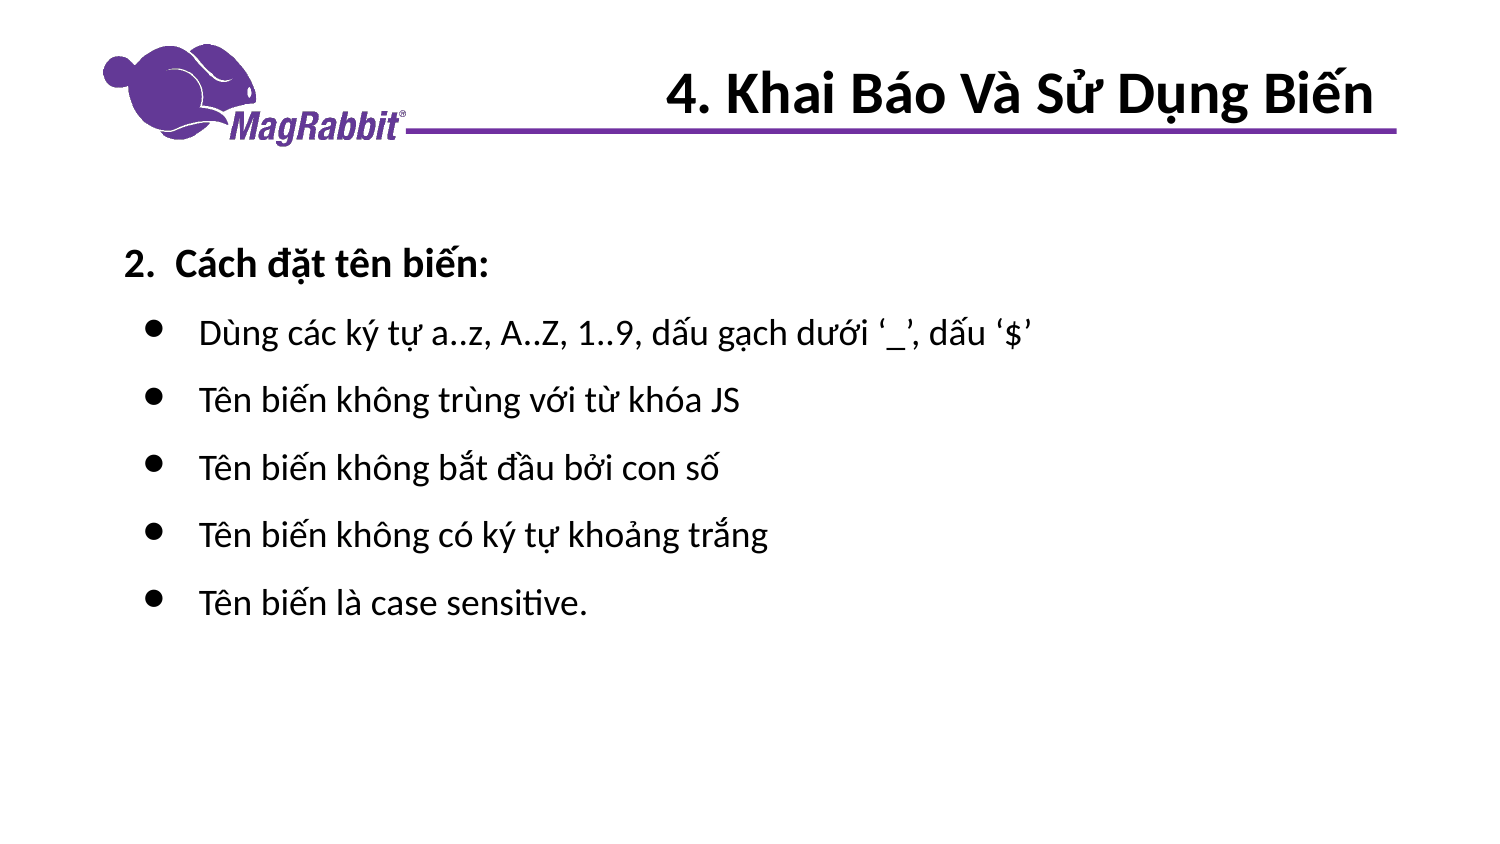

# 4. Khai Báo Và Sử Dụng Biến
2.  Cách đặt tên biến:
Dùng các ký tự a..z, A..Z, 1..9, dấu gạch dưới ‘_’, dấu ‘$’
Tên biến không trùng với từ khóa JS
Tên biến không bắt đầu bởi con số
Tên biến không có ký tự khoảng trắng
Tên biến là case sensitive.